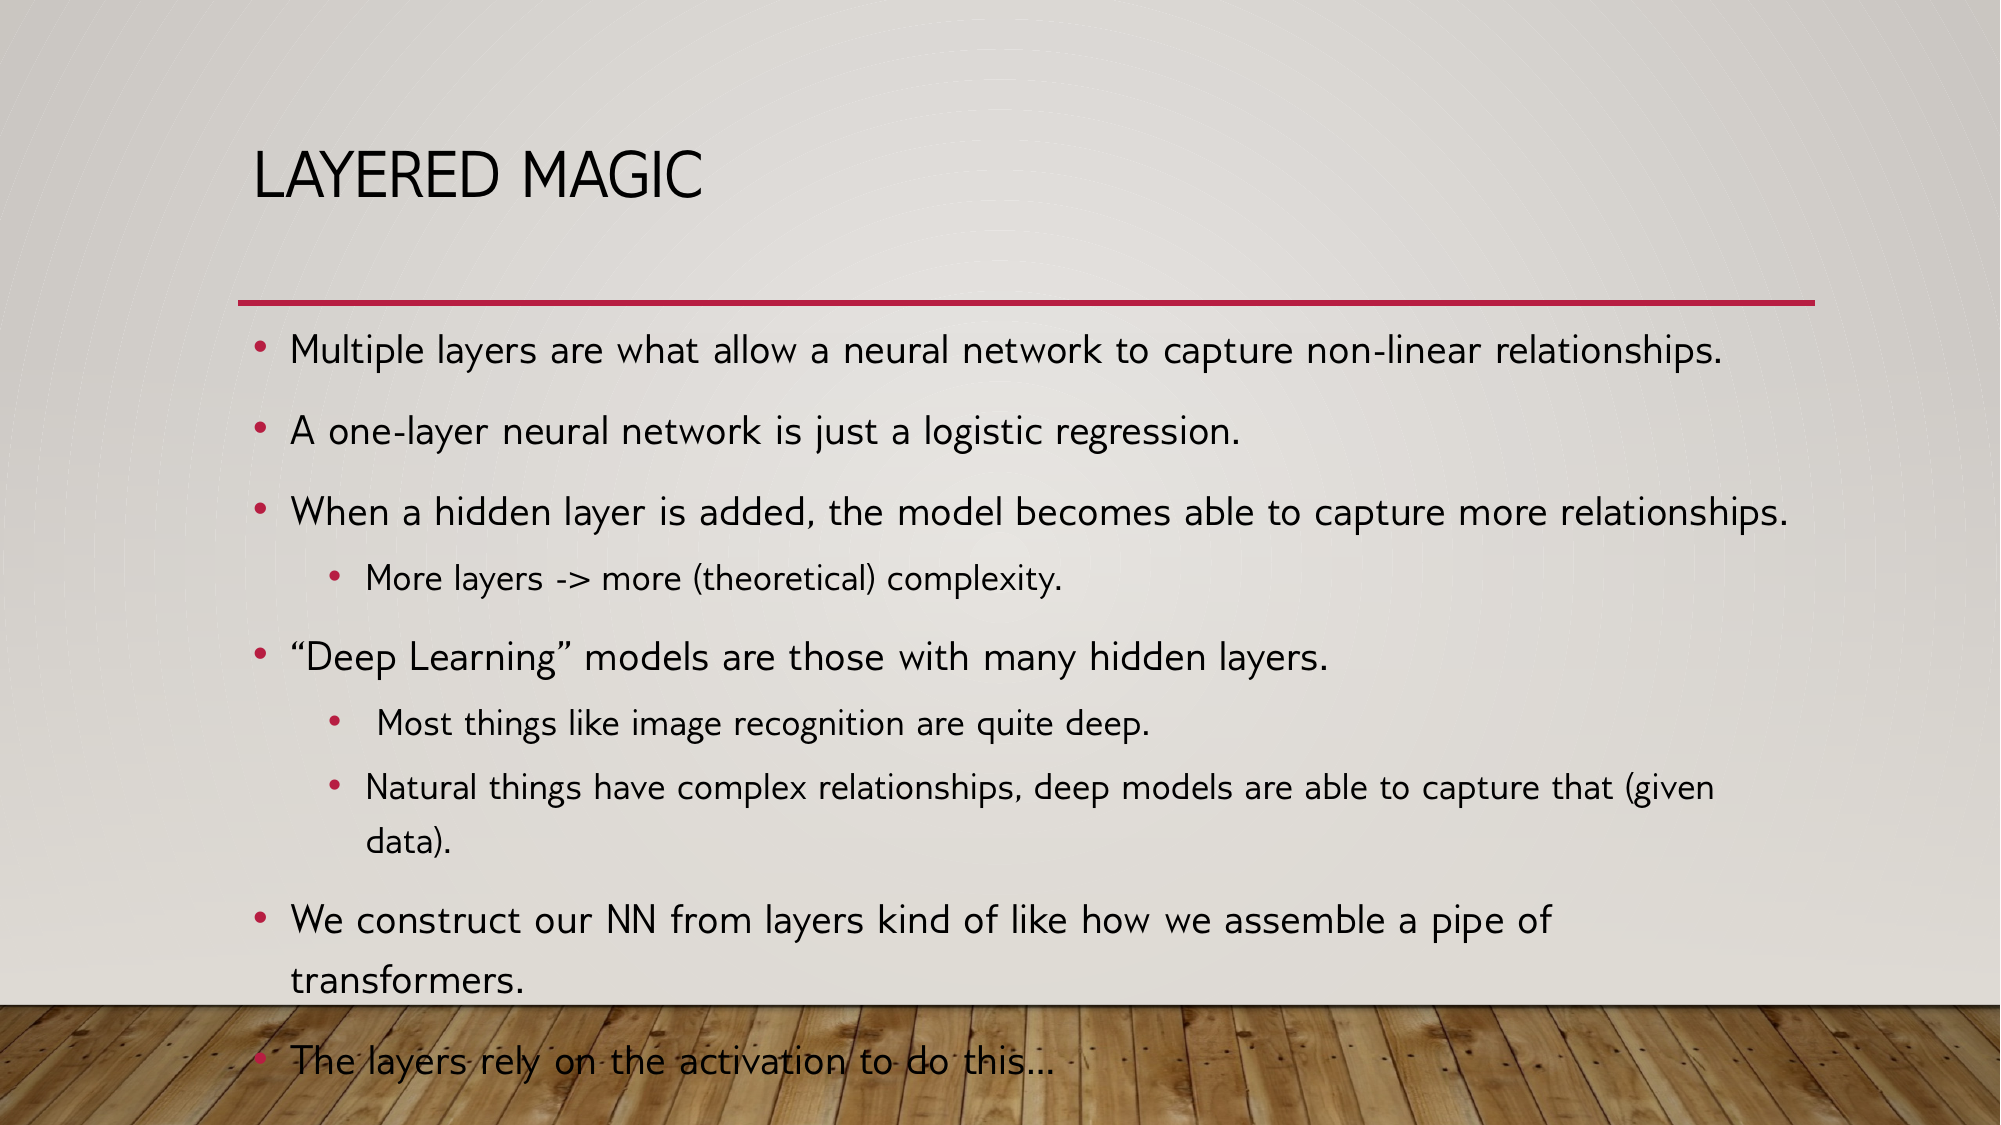

# Layered Magic
Multiple layers are what allow a neural network to capture non-linear relationships.
A one-layer neural network is just a logistic regression.
When a hidden layer is added, the model becomes able to capture more relationships.
More layers -> more (theoretical) complexity.
“Deep Learning” models are those with many hidden layers.
 Most things like image recognition are quite deep.
Natural things have complex relationships, deep models are able to capture that (given data).
We construct our NN from layers kind of like how we assemble a pipe of transformers.
The layers rely on the activation to do this…